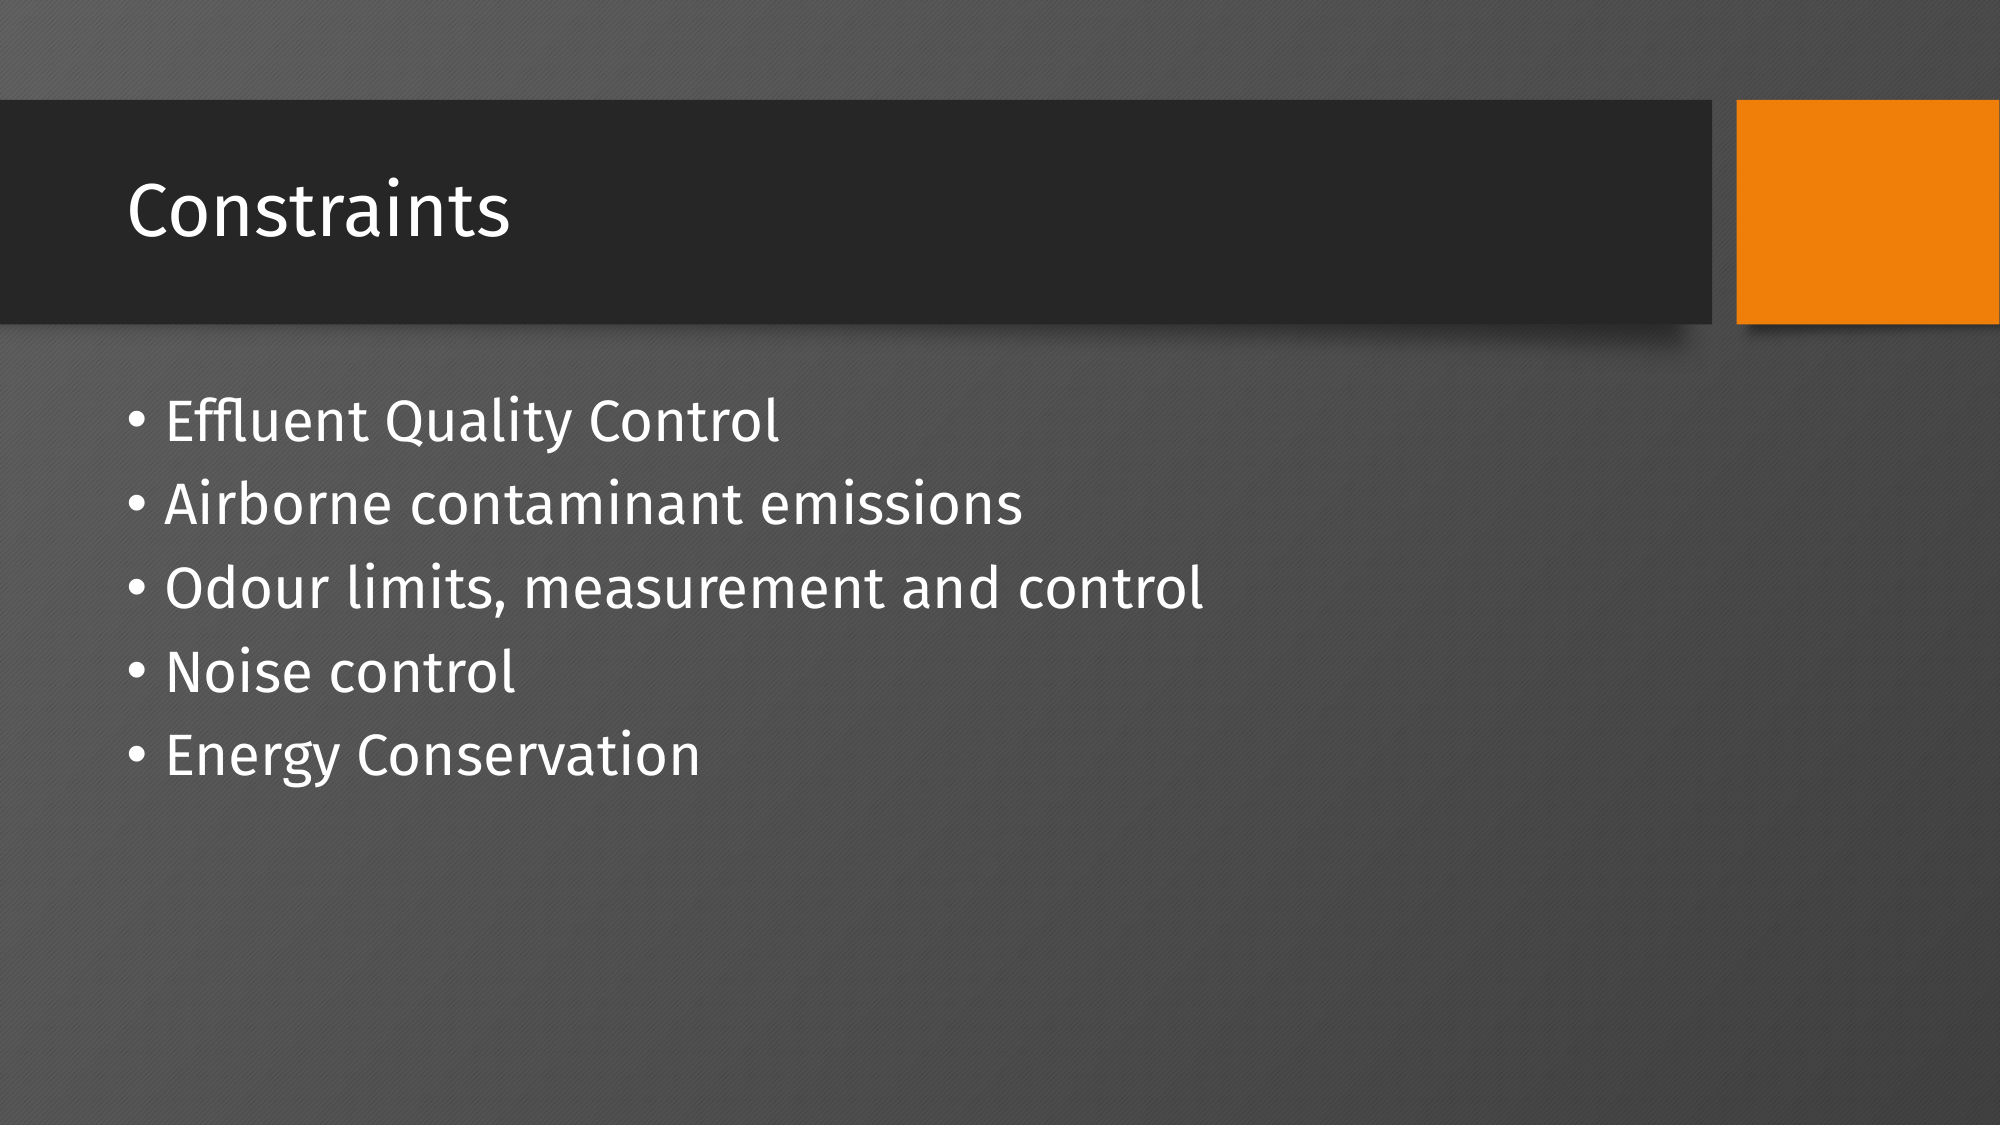

# Constraints
Effluent Quality Control
Airborne contaminant emissions
Odour limits, measurement and control
Noise control
Energy Conservation